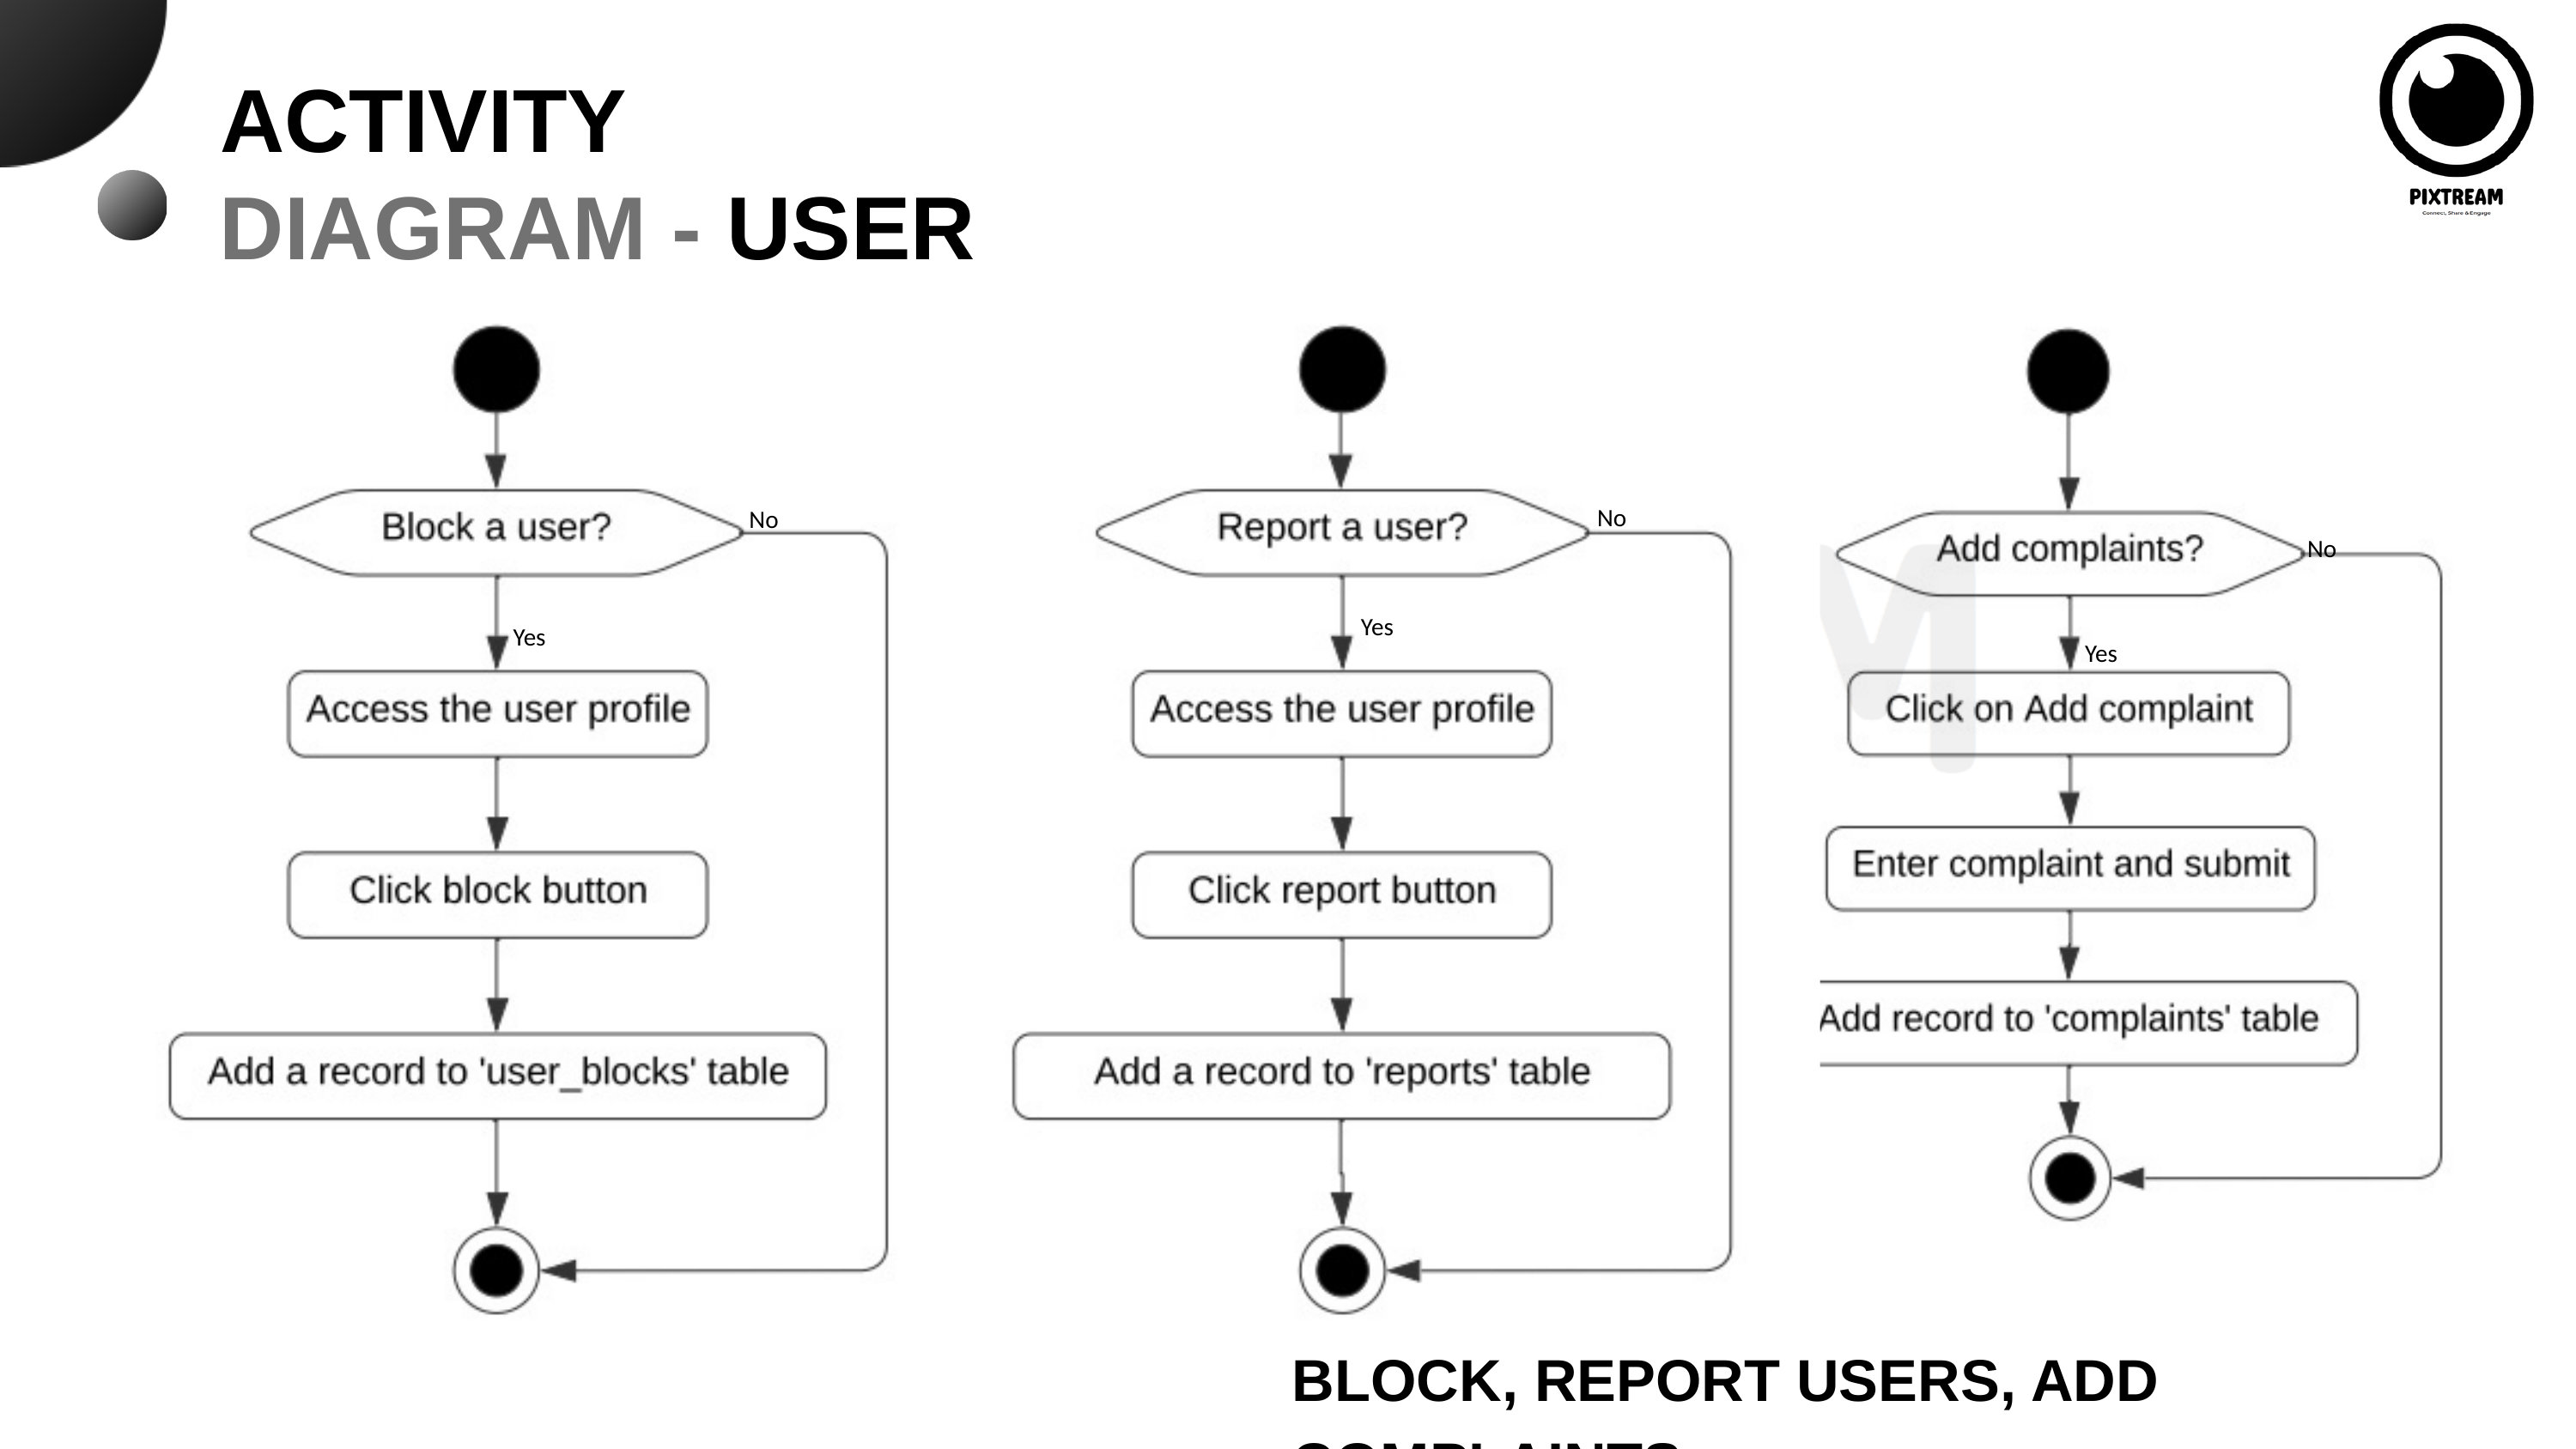

ACTIVITY
DIAGRAM - USER

No
No
Yes
Yes

No
Yes

BLOCK, REPORT USERS, ADD COMPLAINTS